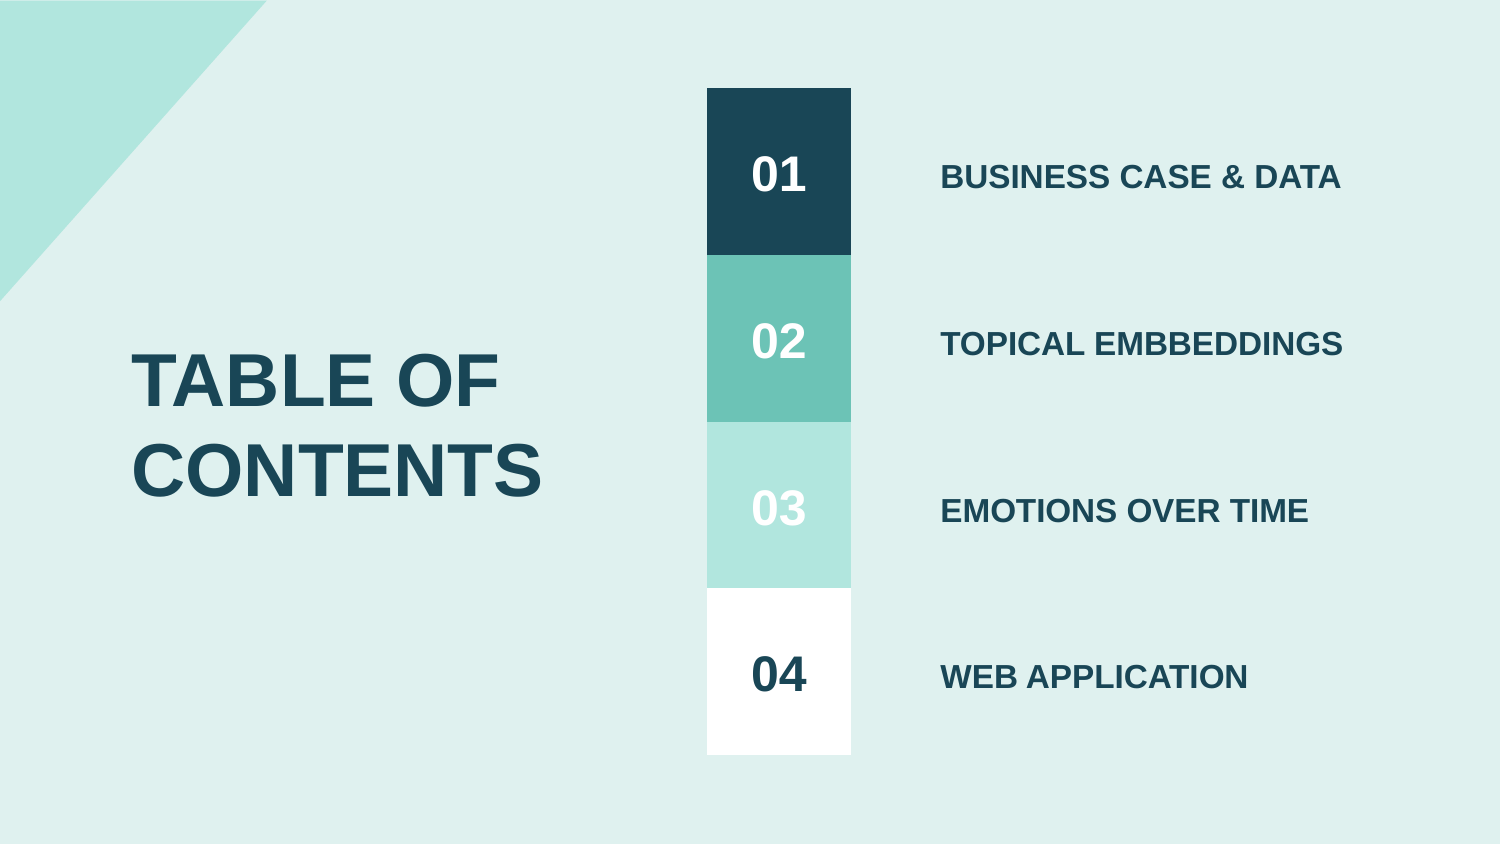

01
BUSINESS CASE & DATA

# TABLE OF CONTENTS
02
TOPICAL EMBBEDDINGS

03
EMOTIONS OVER TIME

04
WEB APPLICATION